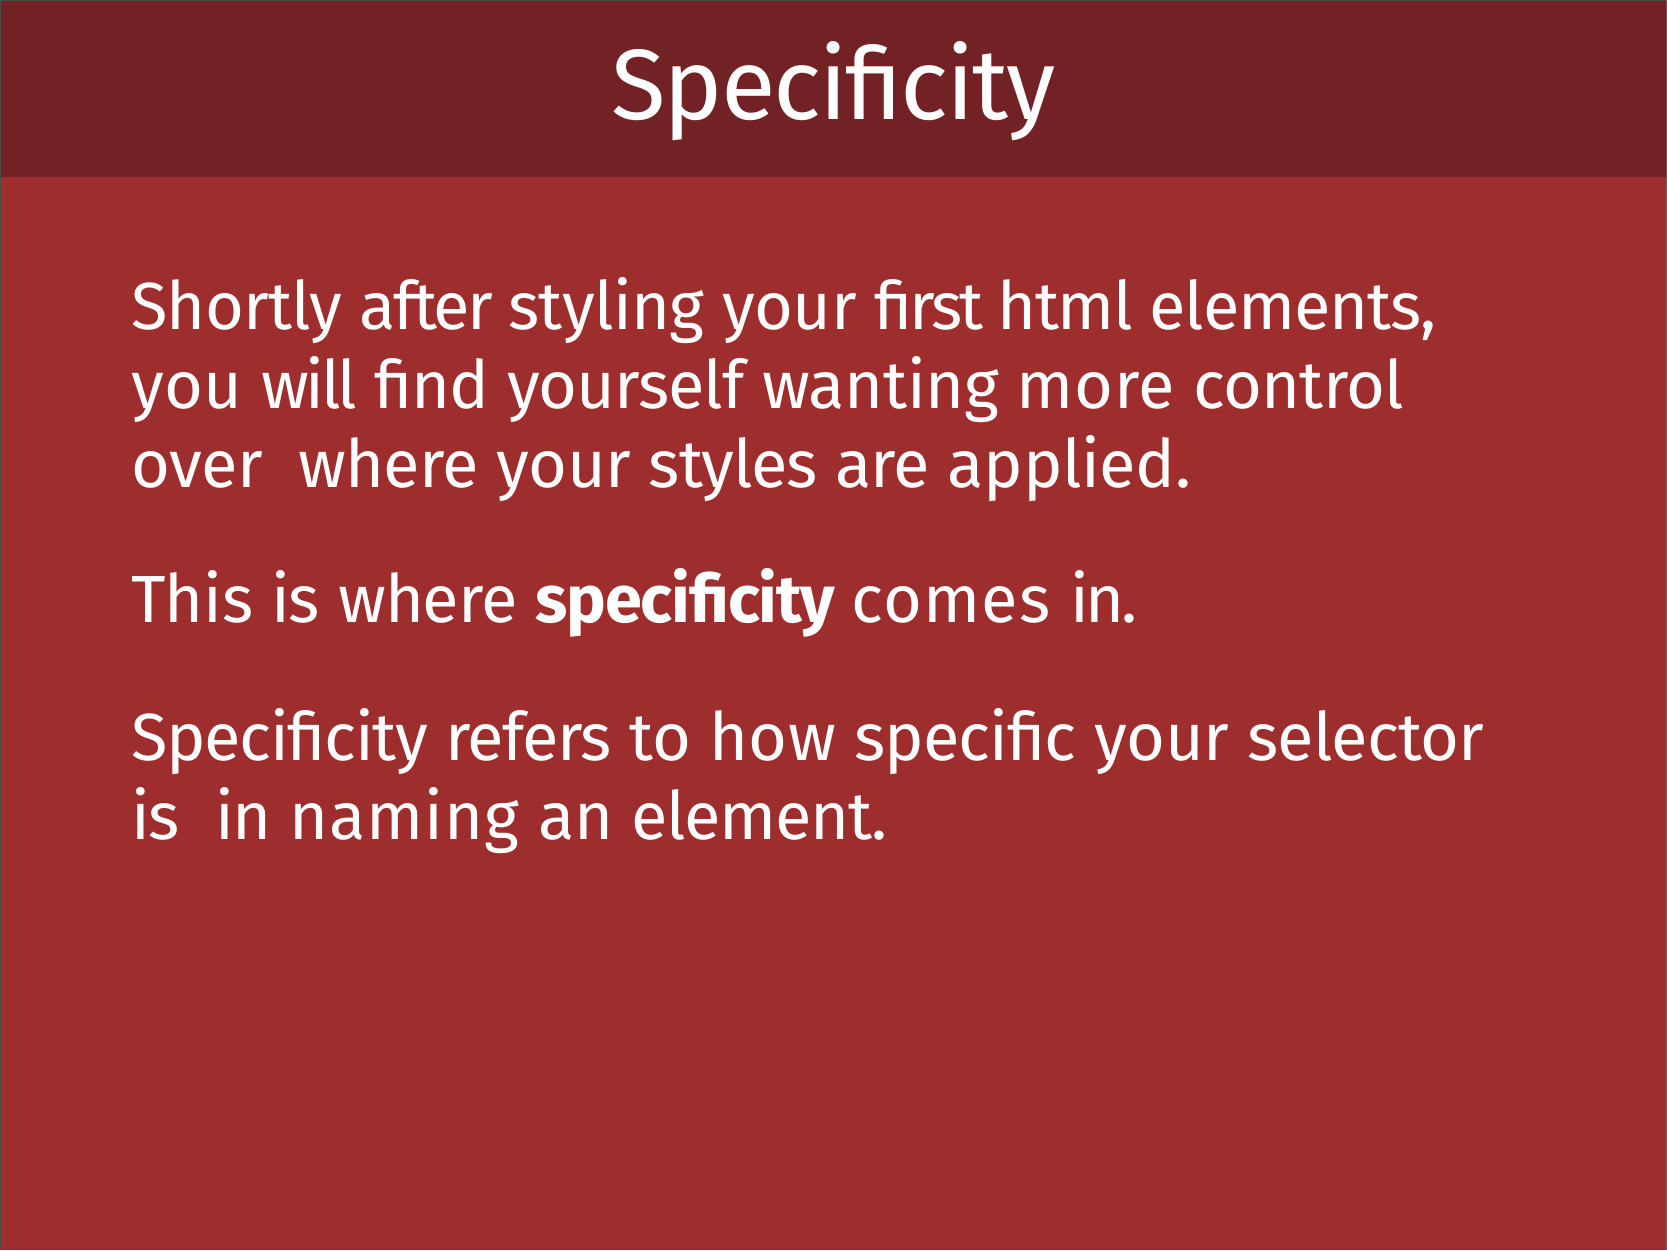

# Specificity

Shortly after styling your first html elements,  you will find yourself wanting more control over  where your styles are applied.
This is where specificity comes in.
Specificity refers to how specific your selector is  in naming an element.